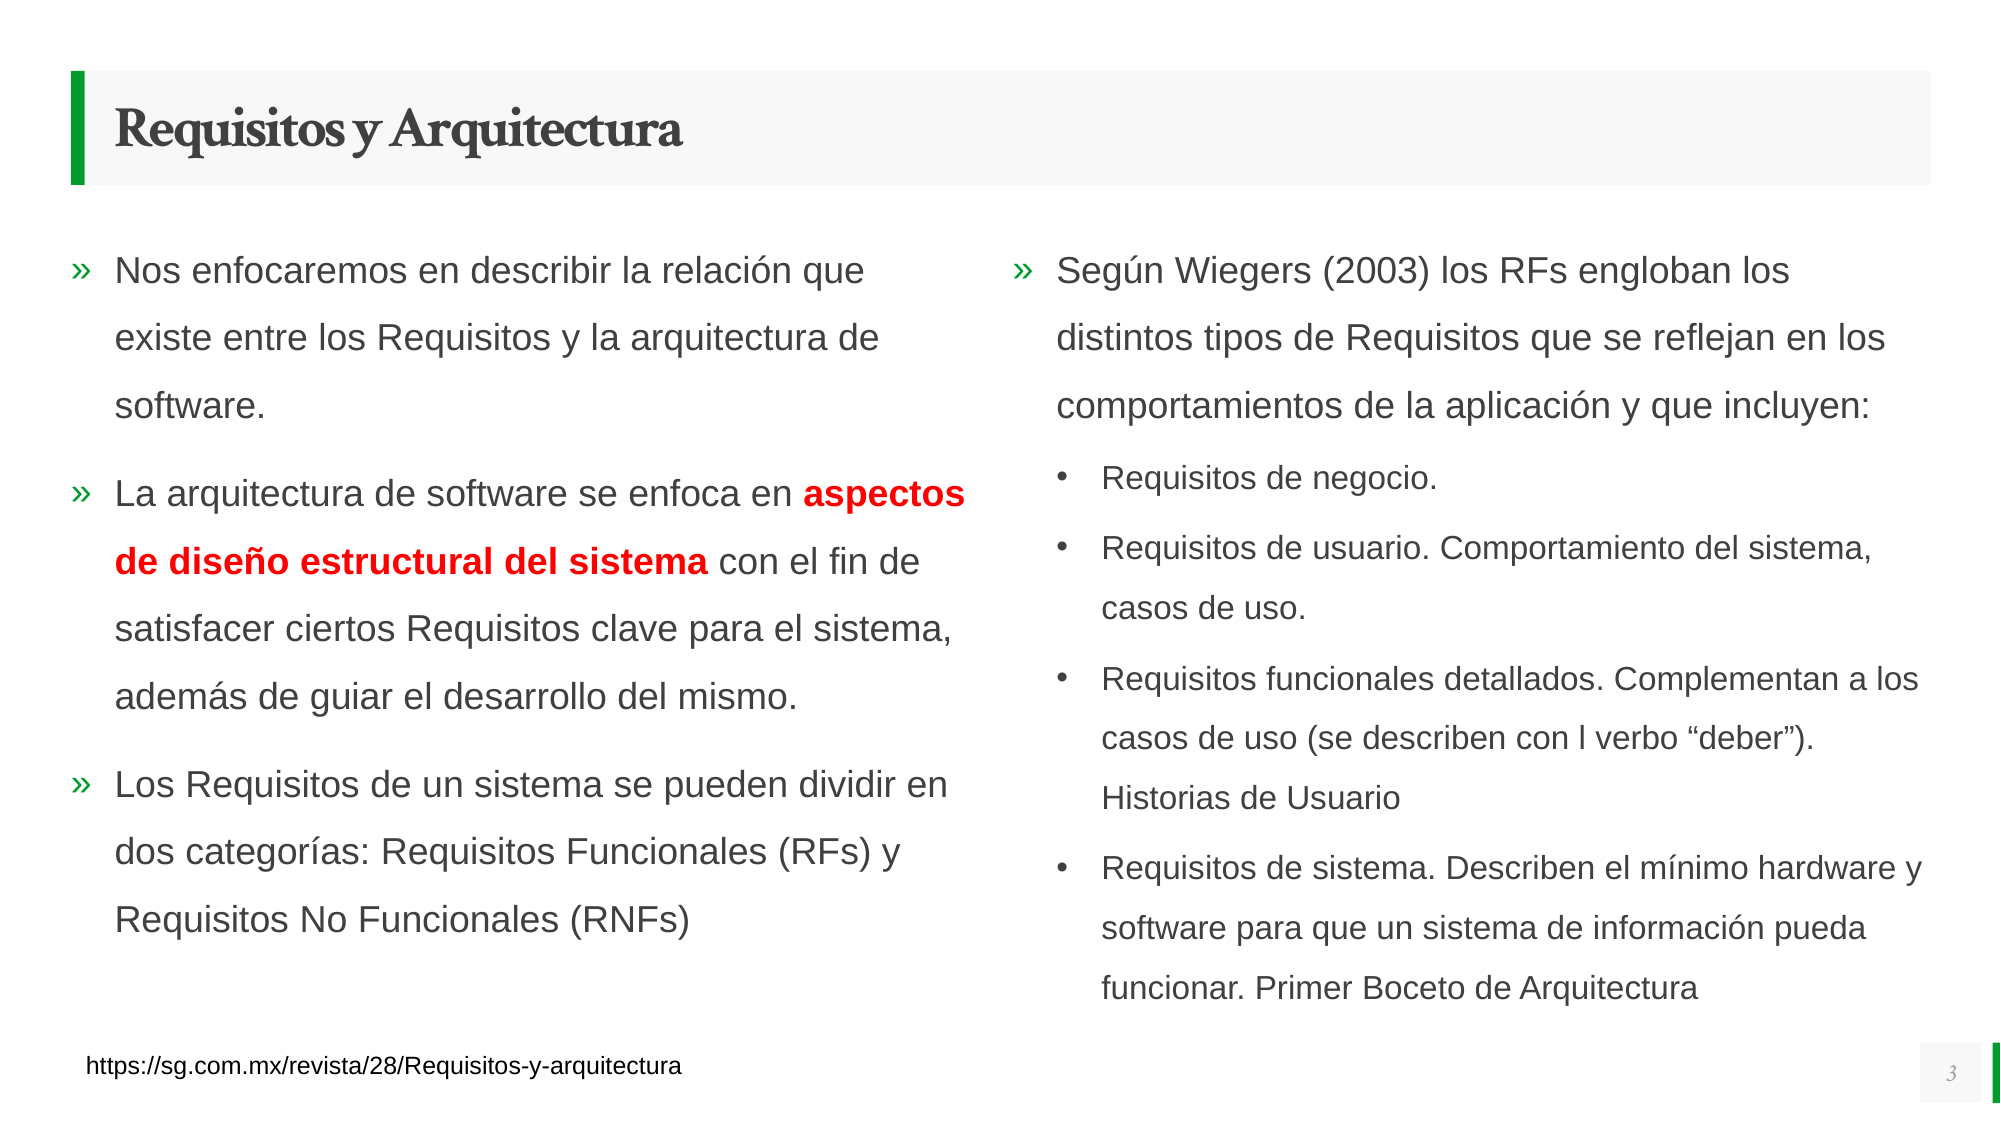

# Requisitos y Arquitectura
Nos enfocaremos en describir la relación que existe entre los Requisitos y la arquitectura de software.
La arquitectura de software se enfoca en aspectos de diseño estructural del sistema con el fin de satisfacer ciertos Requisitos clave para el sistema, además de guiar el desarrollo del mismo.
Los Requisitos de un sistema se pueden dividir en dos categorías: Requisitos Funcionales (RFs) y Requisitos No Funcionales (RNFs)
Según Wiegers (2003) los RFs engloban los distintos tipos de Requisitos que se reflejan en los comportamientos de la aplicación y que incluyen:
Requisitos de negocio.
Requisitos de usuario. Comportamiento del sistema, casos de uso.
Requisitos funcionales detallados. Complementan a los casos de uso (se describen con l verbo “deber”). Historias de Usuario
Requisitos de sistema. Describen el mínimo hardware y software para que un sistema de información pueda funcionar. Primer Boceto de Arquitectura

https://sg.com.mx/revista/28/Requisitos-y-arquitectura
3